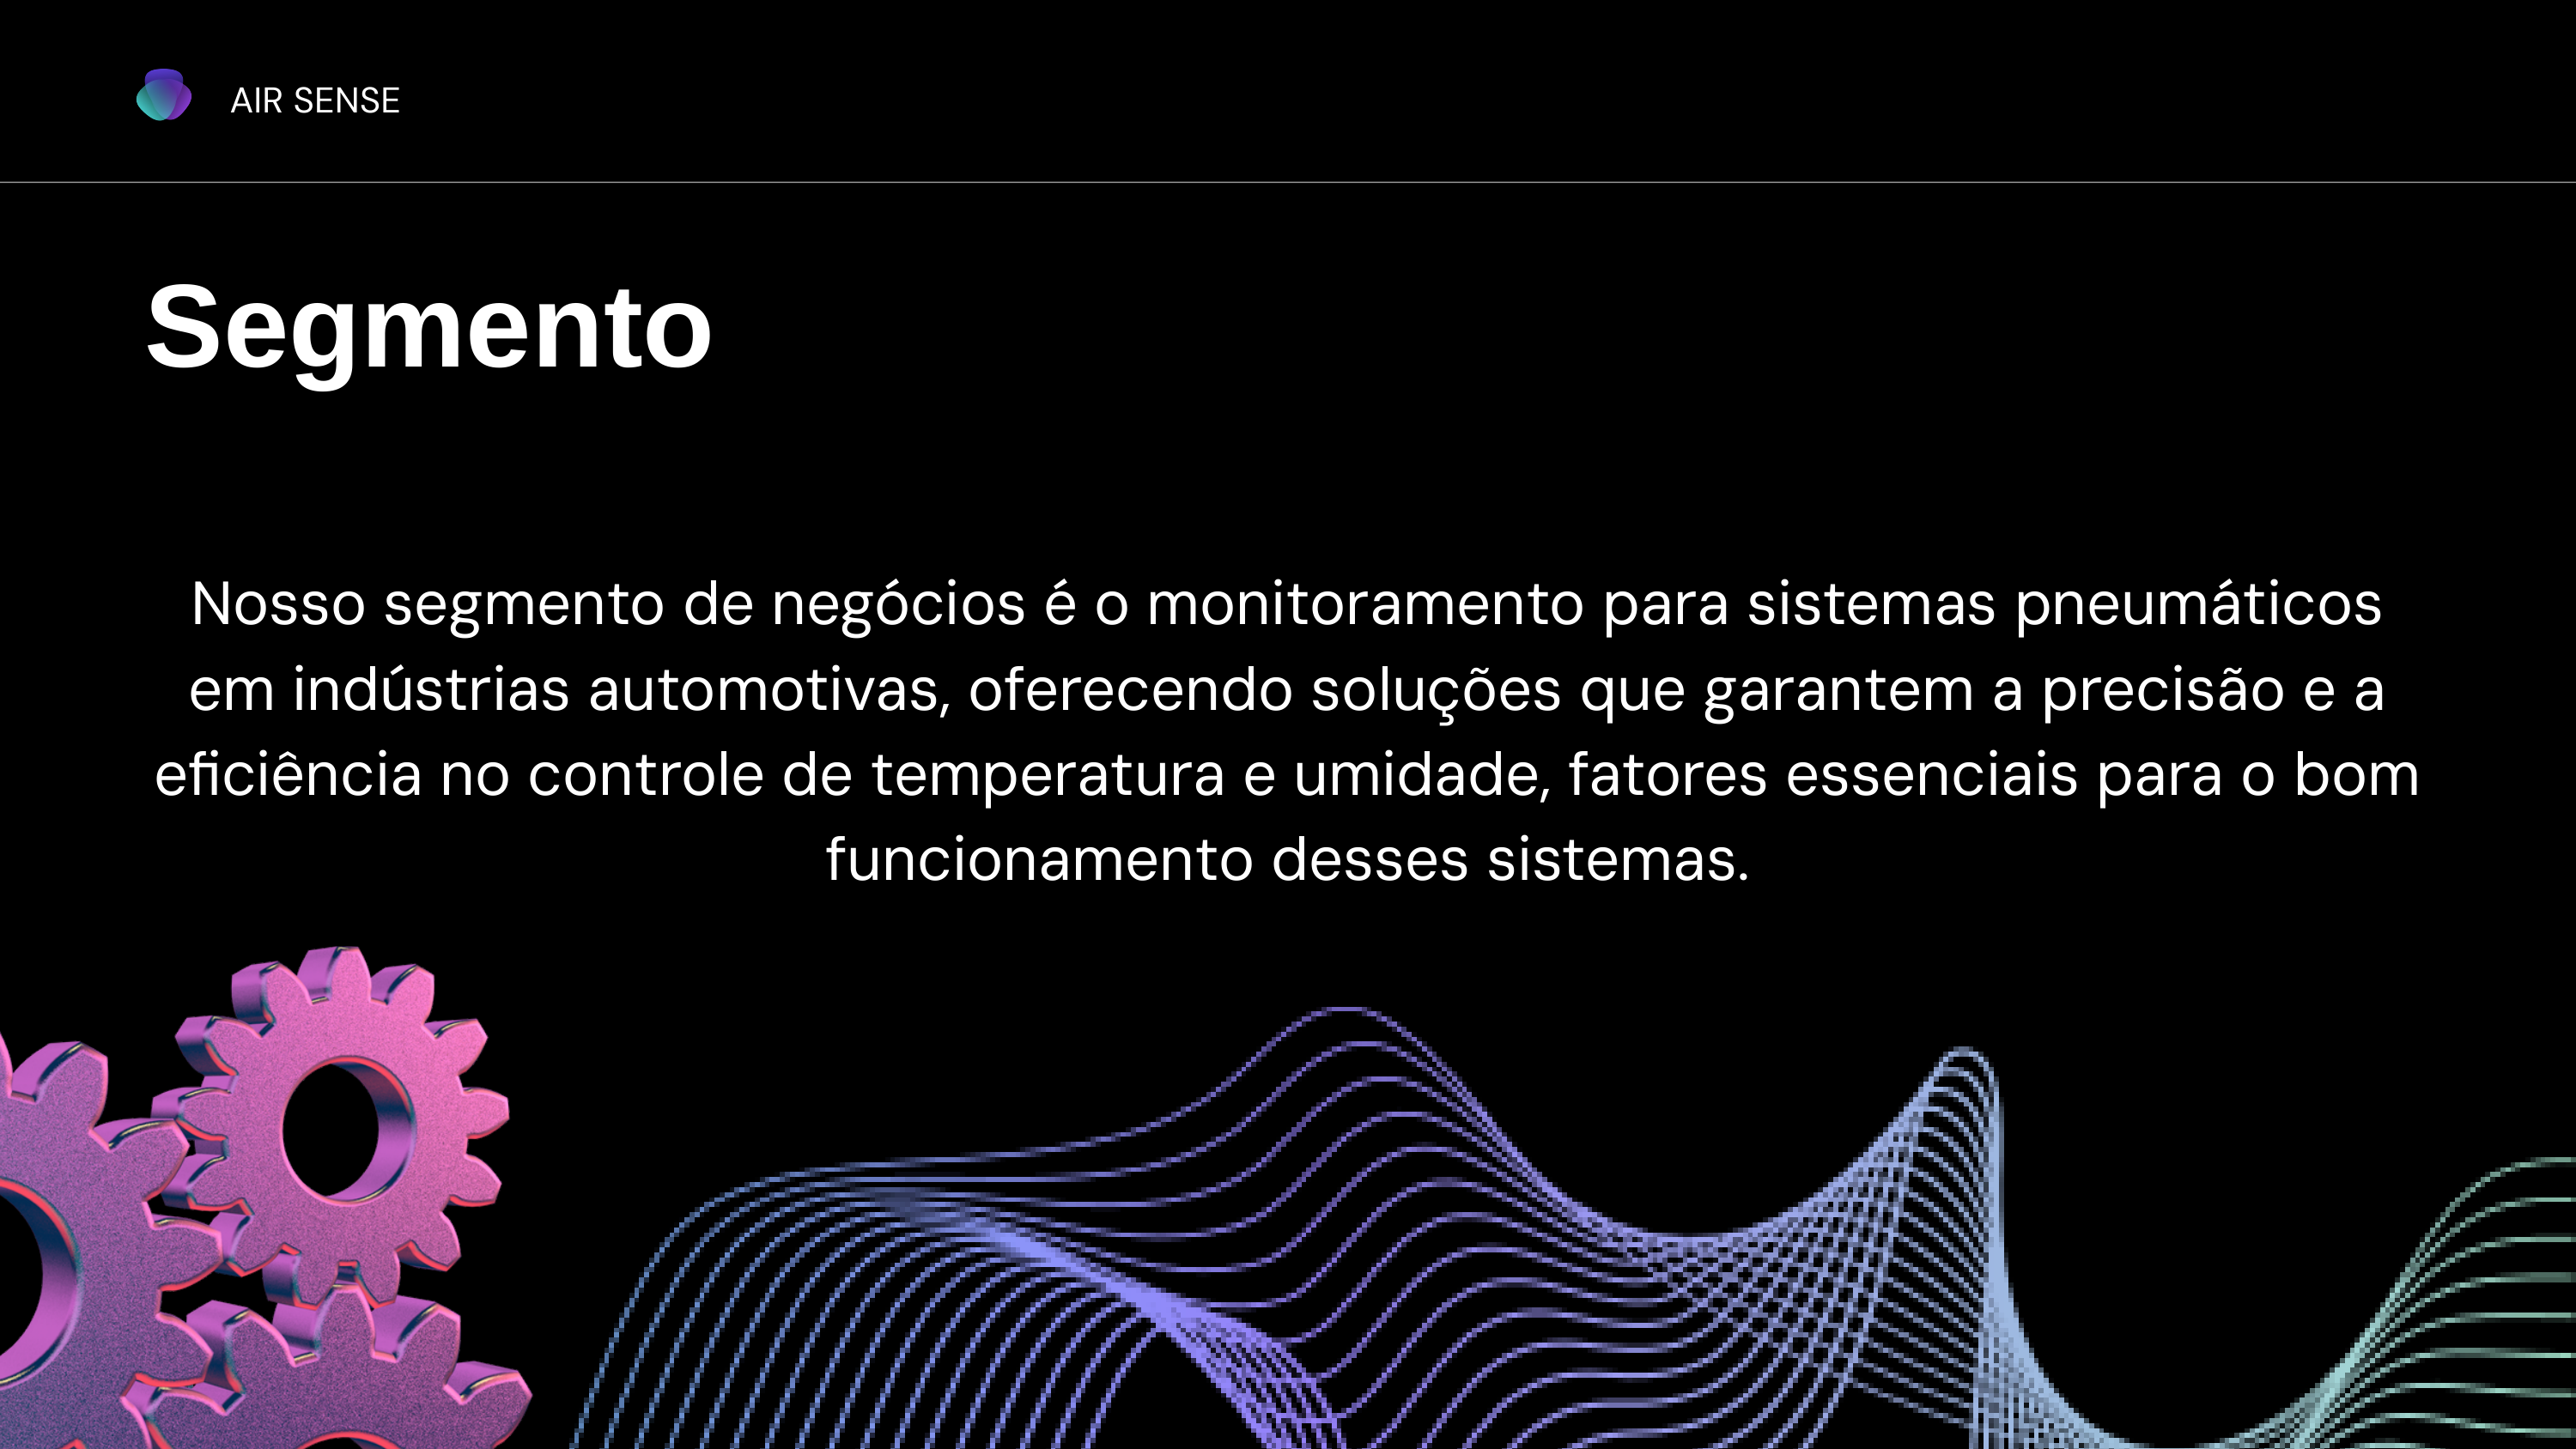

AIR SENSE

Segmento
Nosso segmento de negócios é o monitoramento para sistemas pneumáticos em indústrias automotivas, oferecendo soluções que garantem a precisão e a eficiência no controle de temperatura e umidade, fatores essenciais para o bom funcionamento desses sistemas.